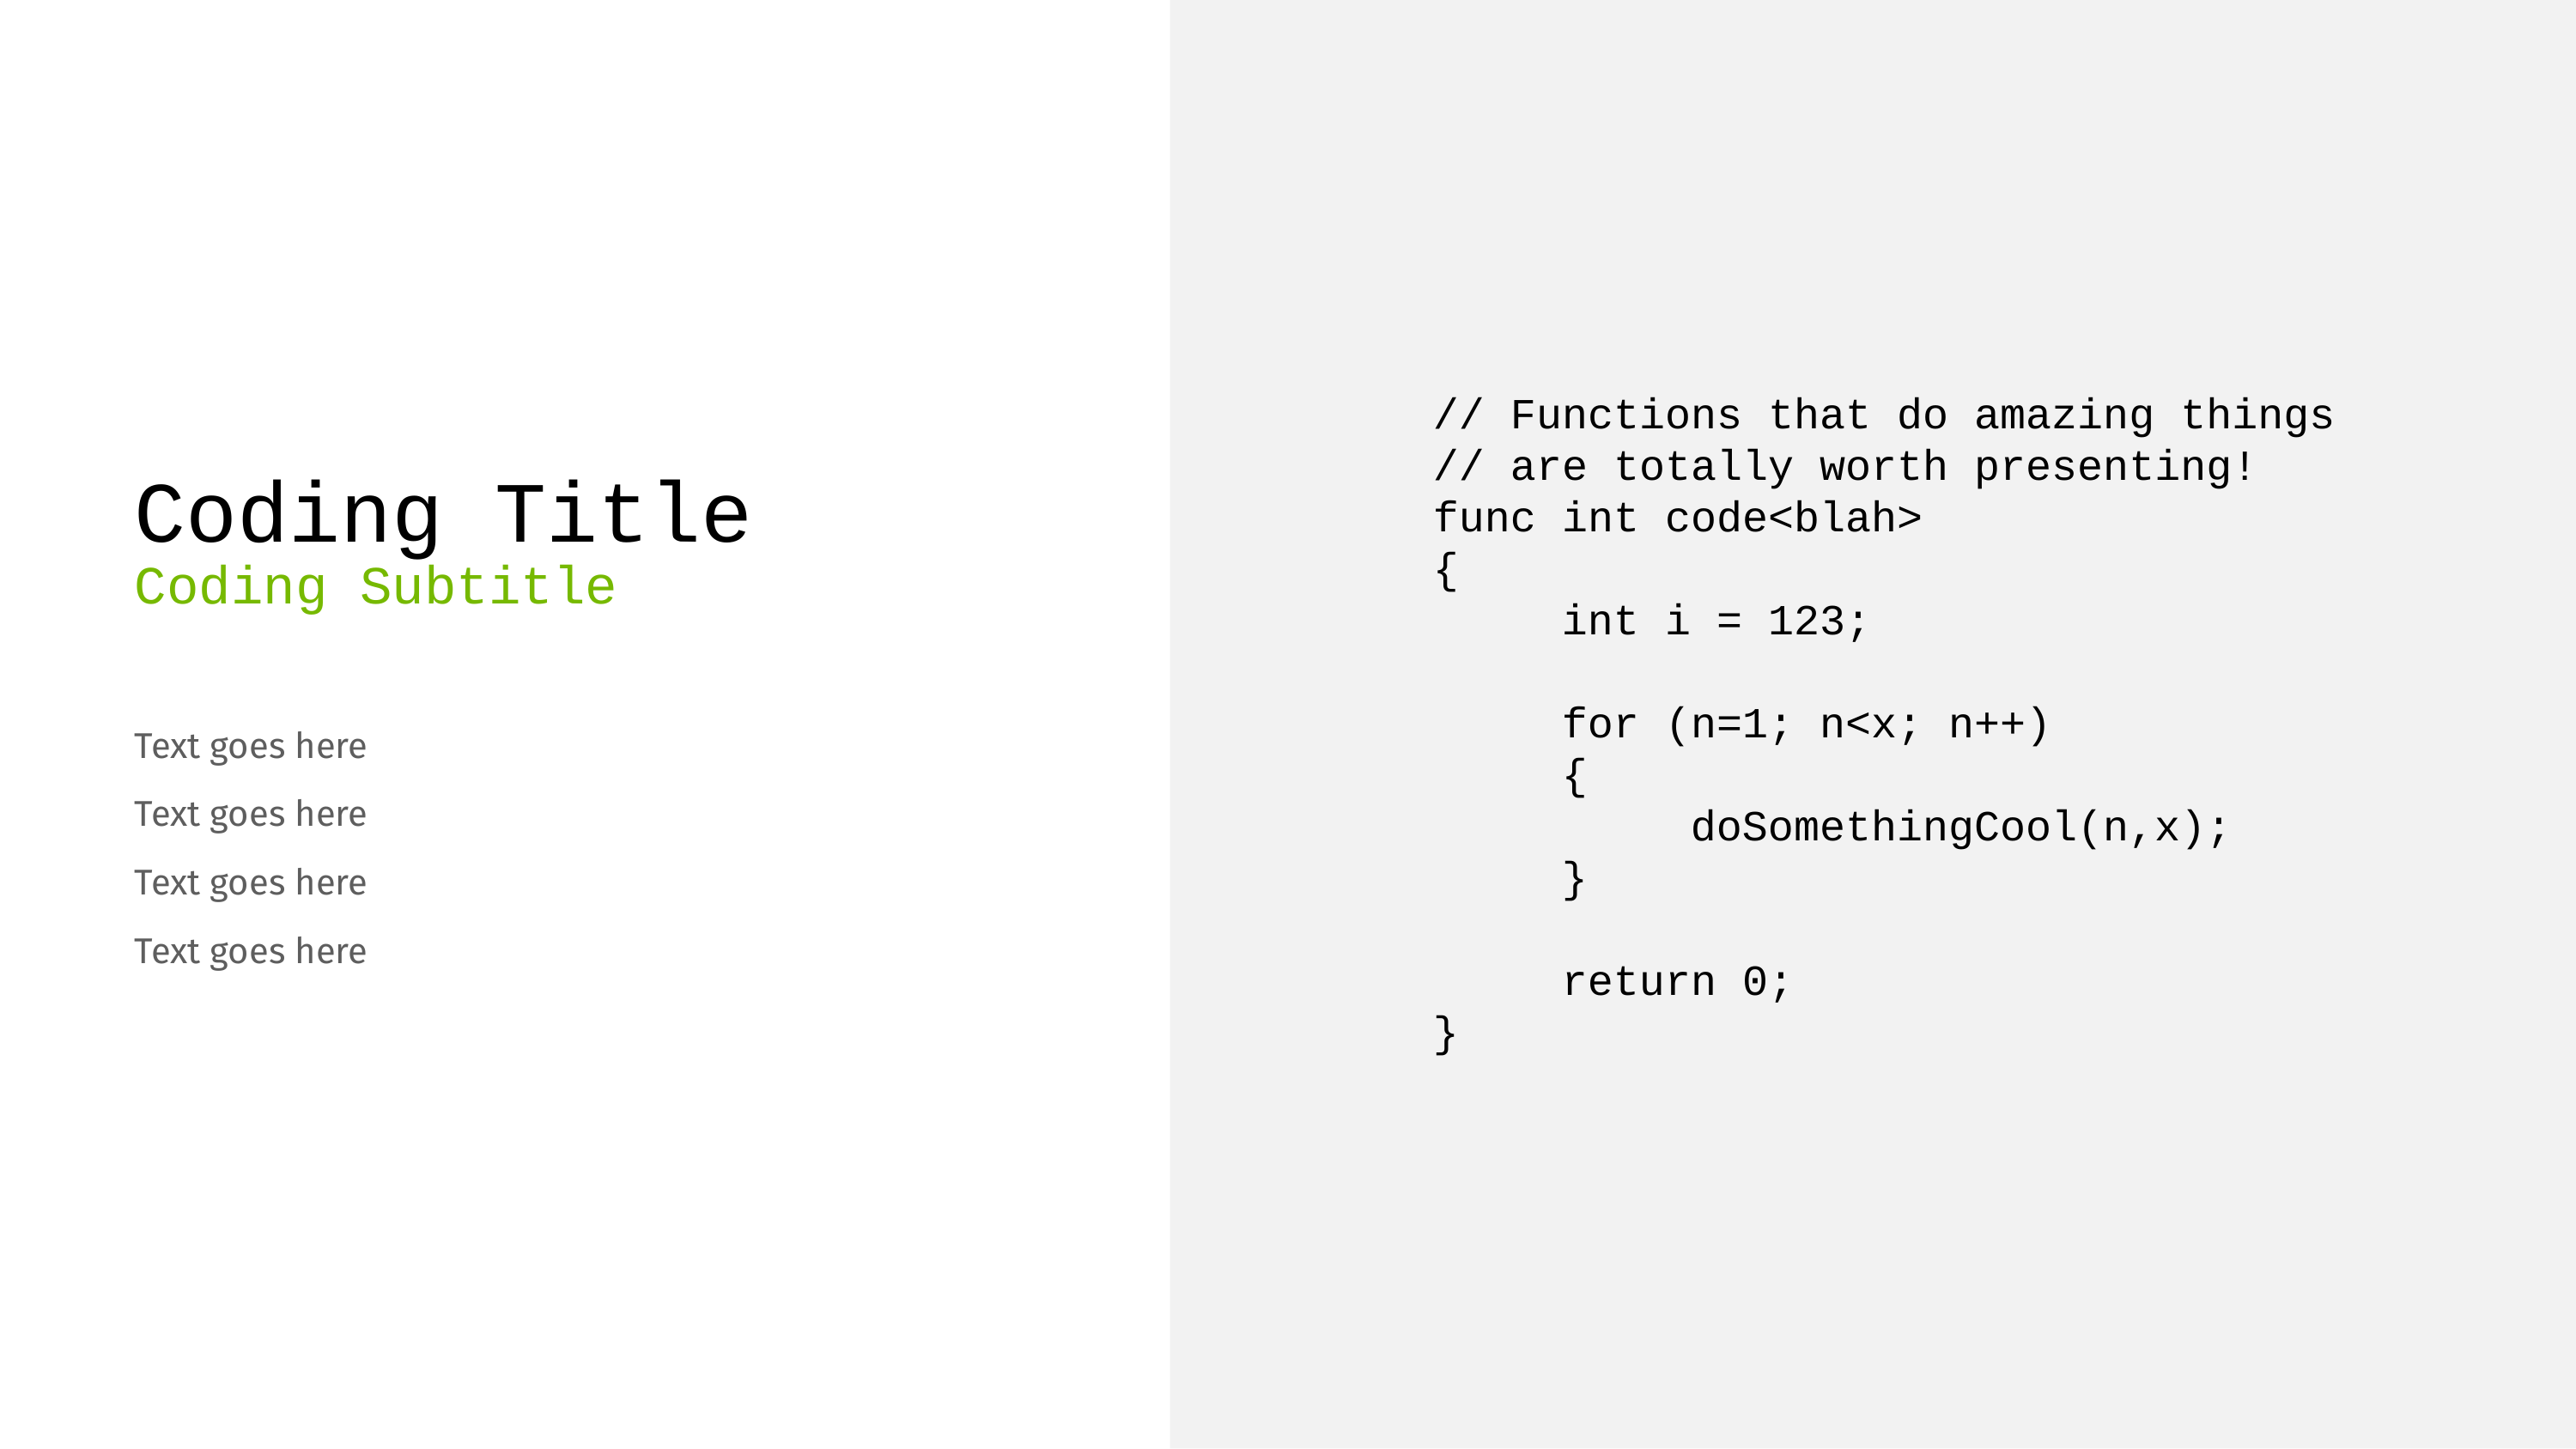

// Functions that do amazing things
// are totally worth presenting!
func int code<blah>
{
	int i = 123;

	for (n=1; n<x; n++)
	{
		doSomethingCool(n,x);
	}

	return 0;
}
# Coding Title
Coding Subtitle
Text goes here
Text goes here
Text goes here
Text goes here